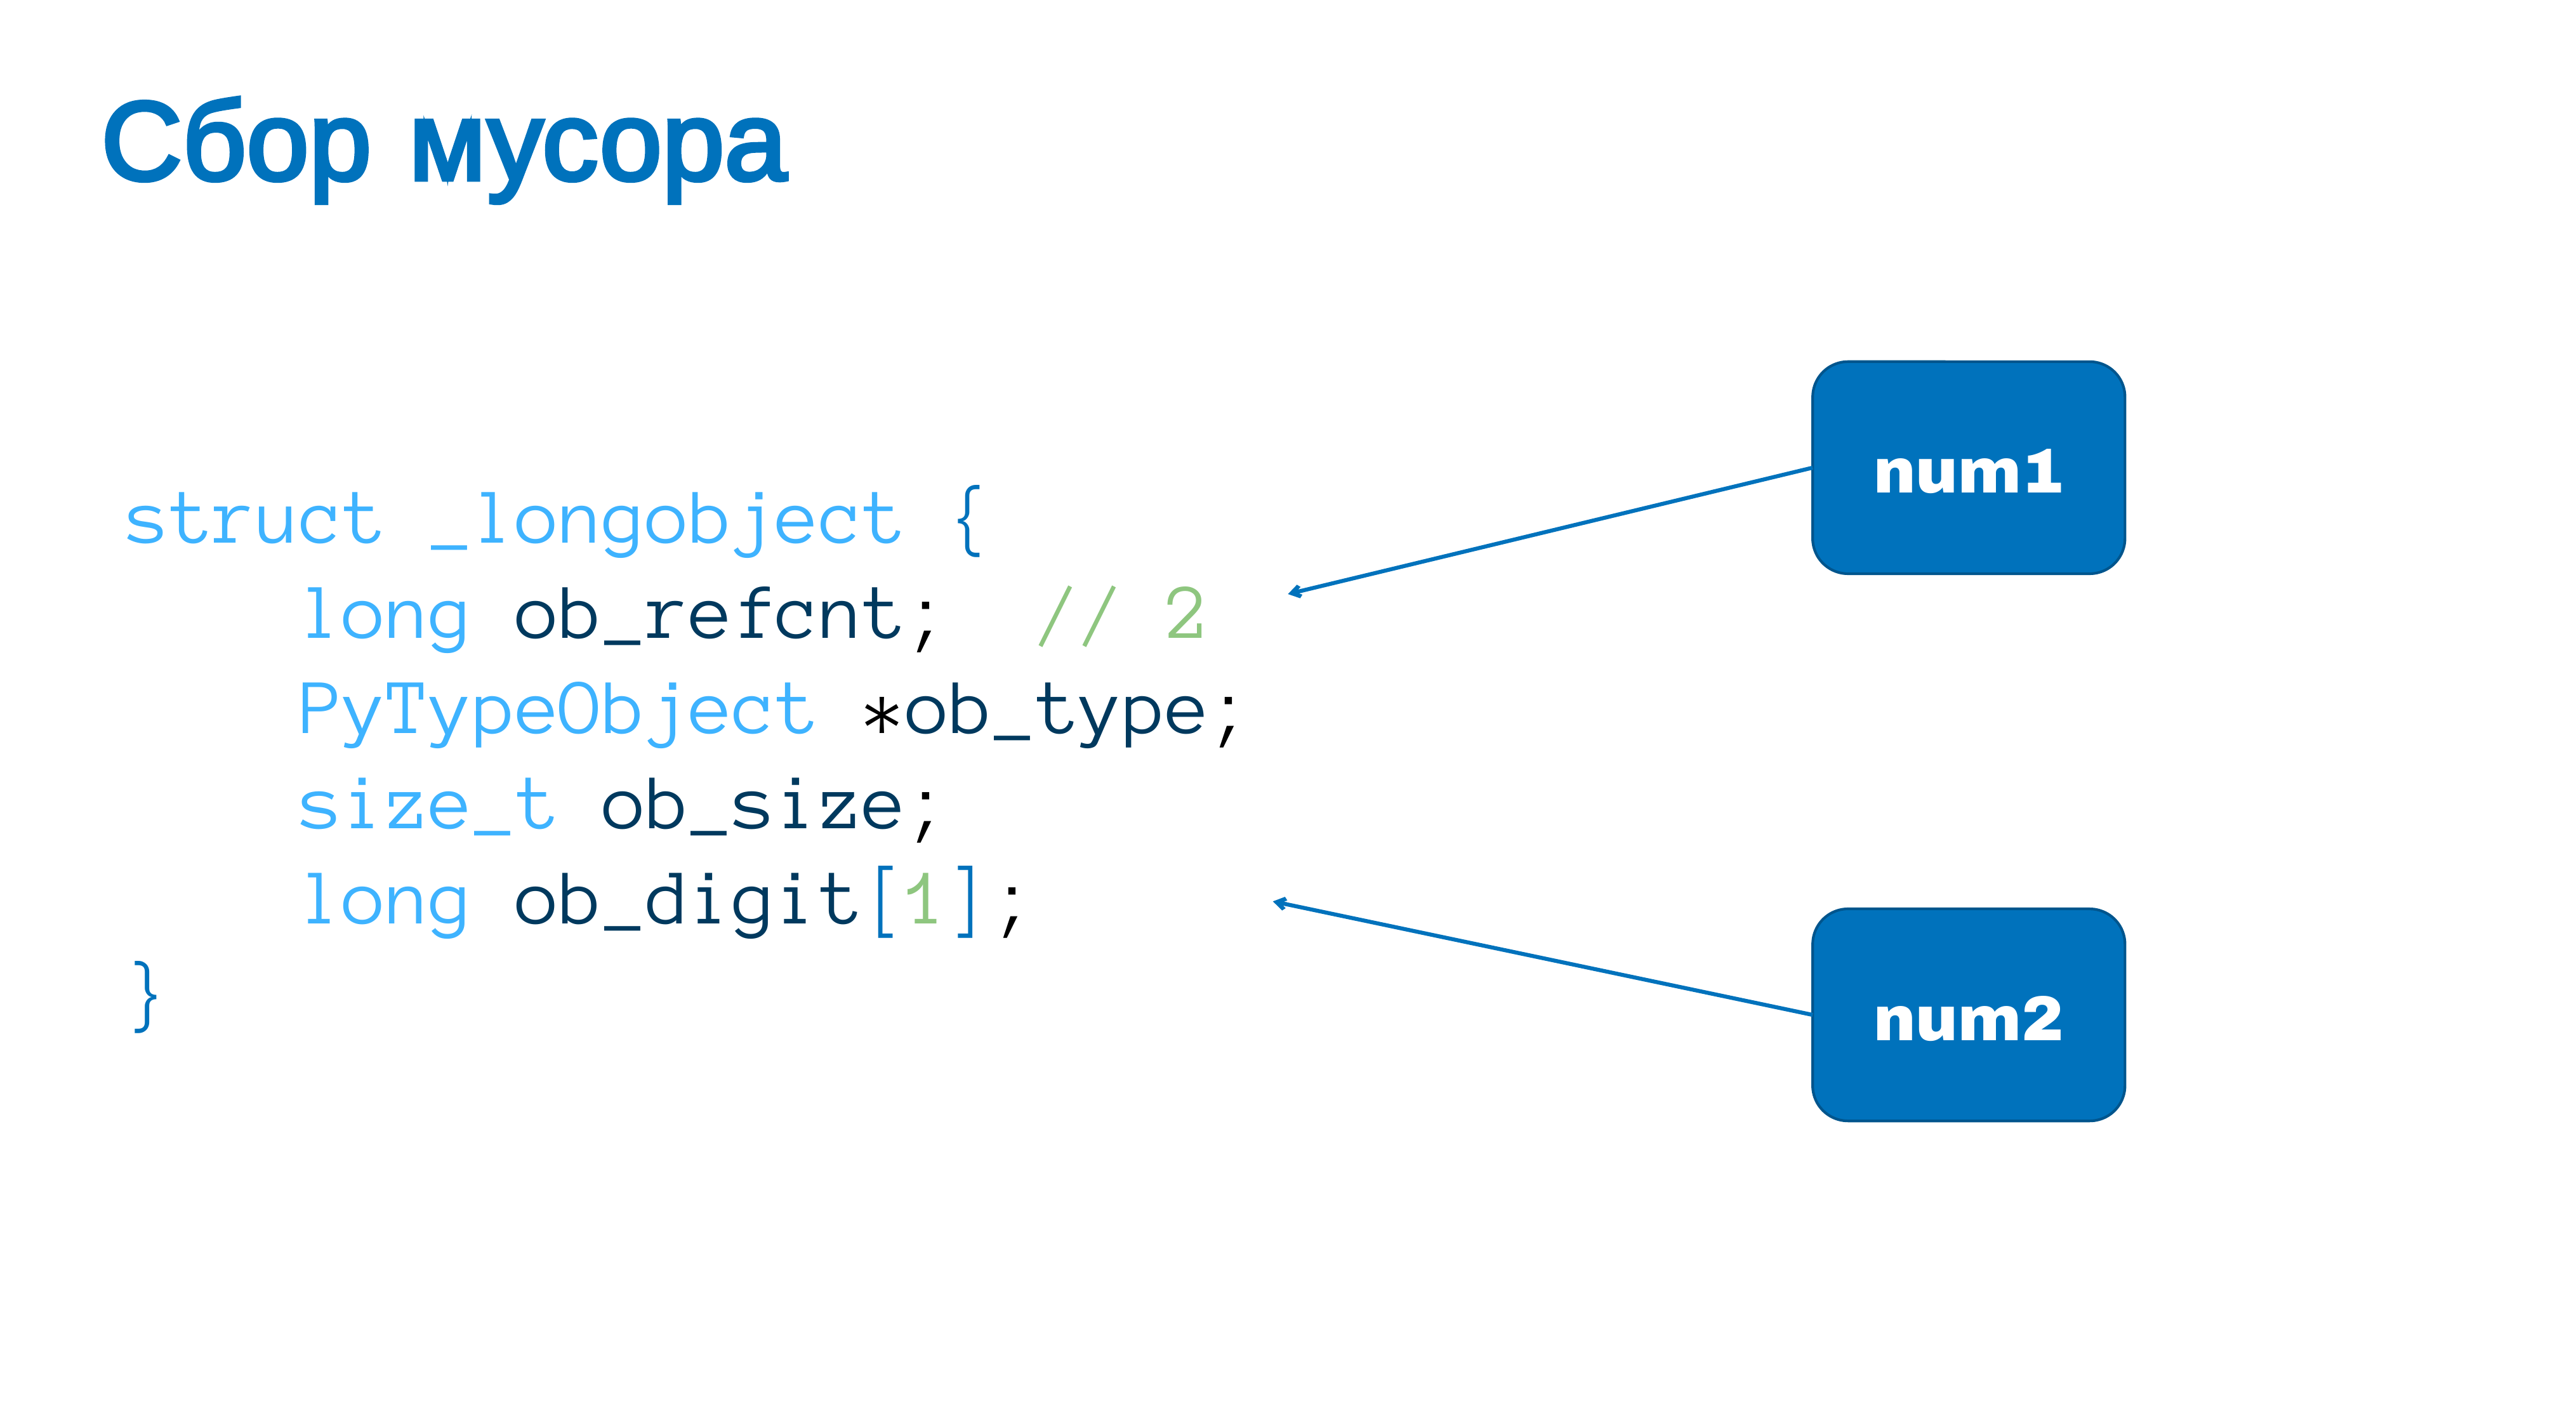

# Сбор мусора
num1
struct _longobject {
    long ob_refcnt;  // 2
    PyTypeObject *ob_type;
    size_t ob_size;
    long ob_digit[1];
}
num2
29